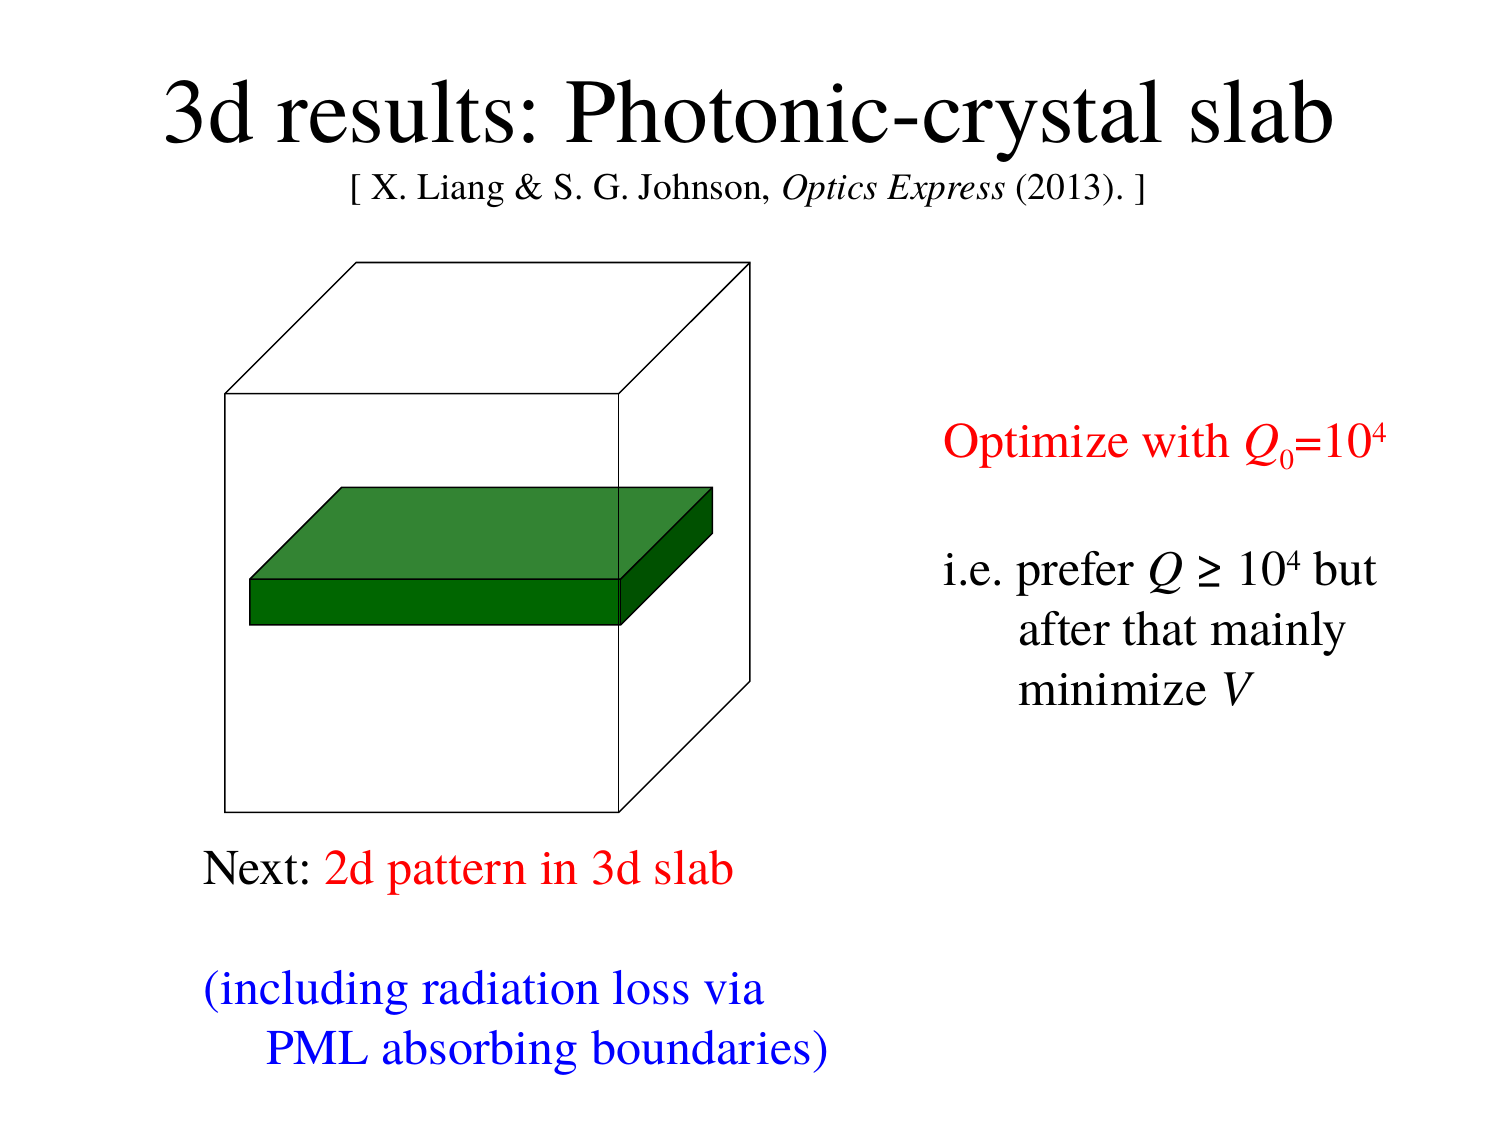

# 3d results: Photonic-crystal slab
[ X. Liang & S. G. Johnson, Optics Express (2013). ]

Optimize with Q0=104

i.e. prefer Q ≥ 104 but
      after that mainly
      minimize V

Next: 2d pattern in 3d slab

(including radiation loss via
     PML absorbing boundaries)